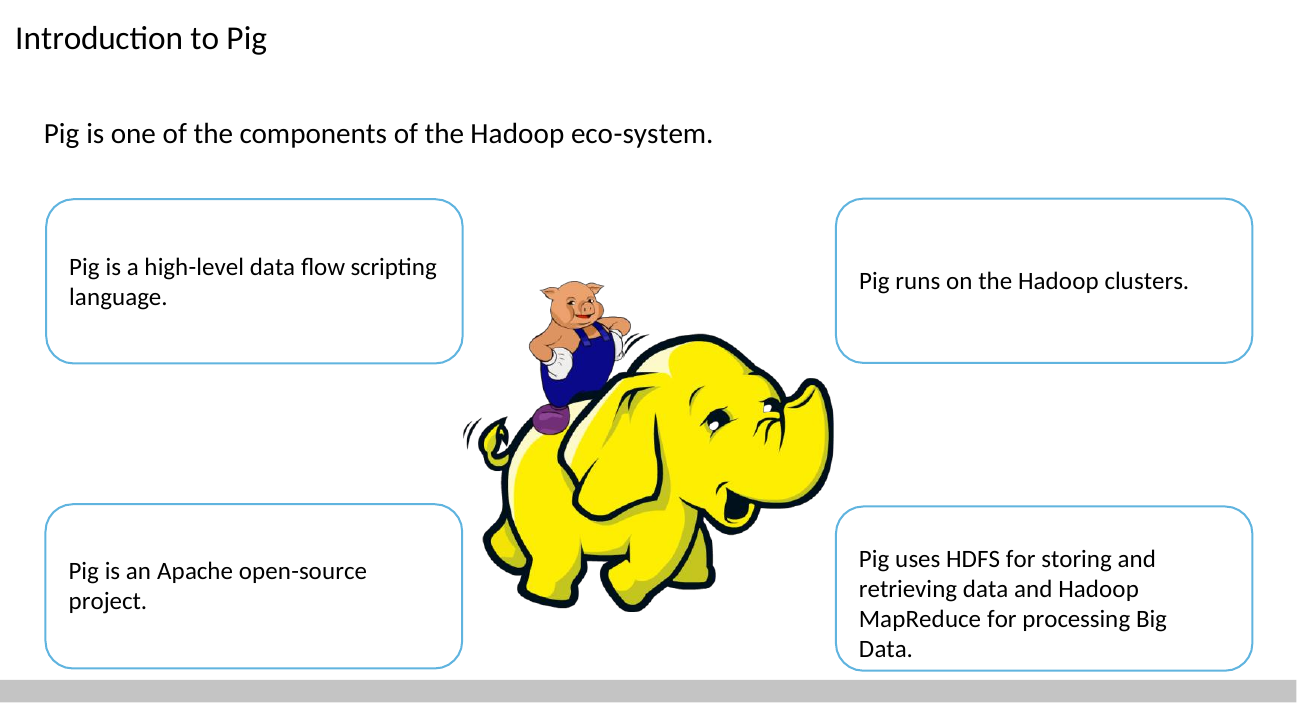

# Introduction to Pig
Pig is one of the components of the Hadoop eco-system.

Pig is a high-level data flow scripting language.
Pig runs on the Hadoop clusters.

Pig uses HDFS for storing and retrieving data and Hadoop MapReduce for processing Big Data.
Pig is an Apache open-source
project.